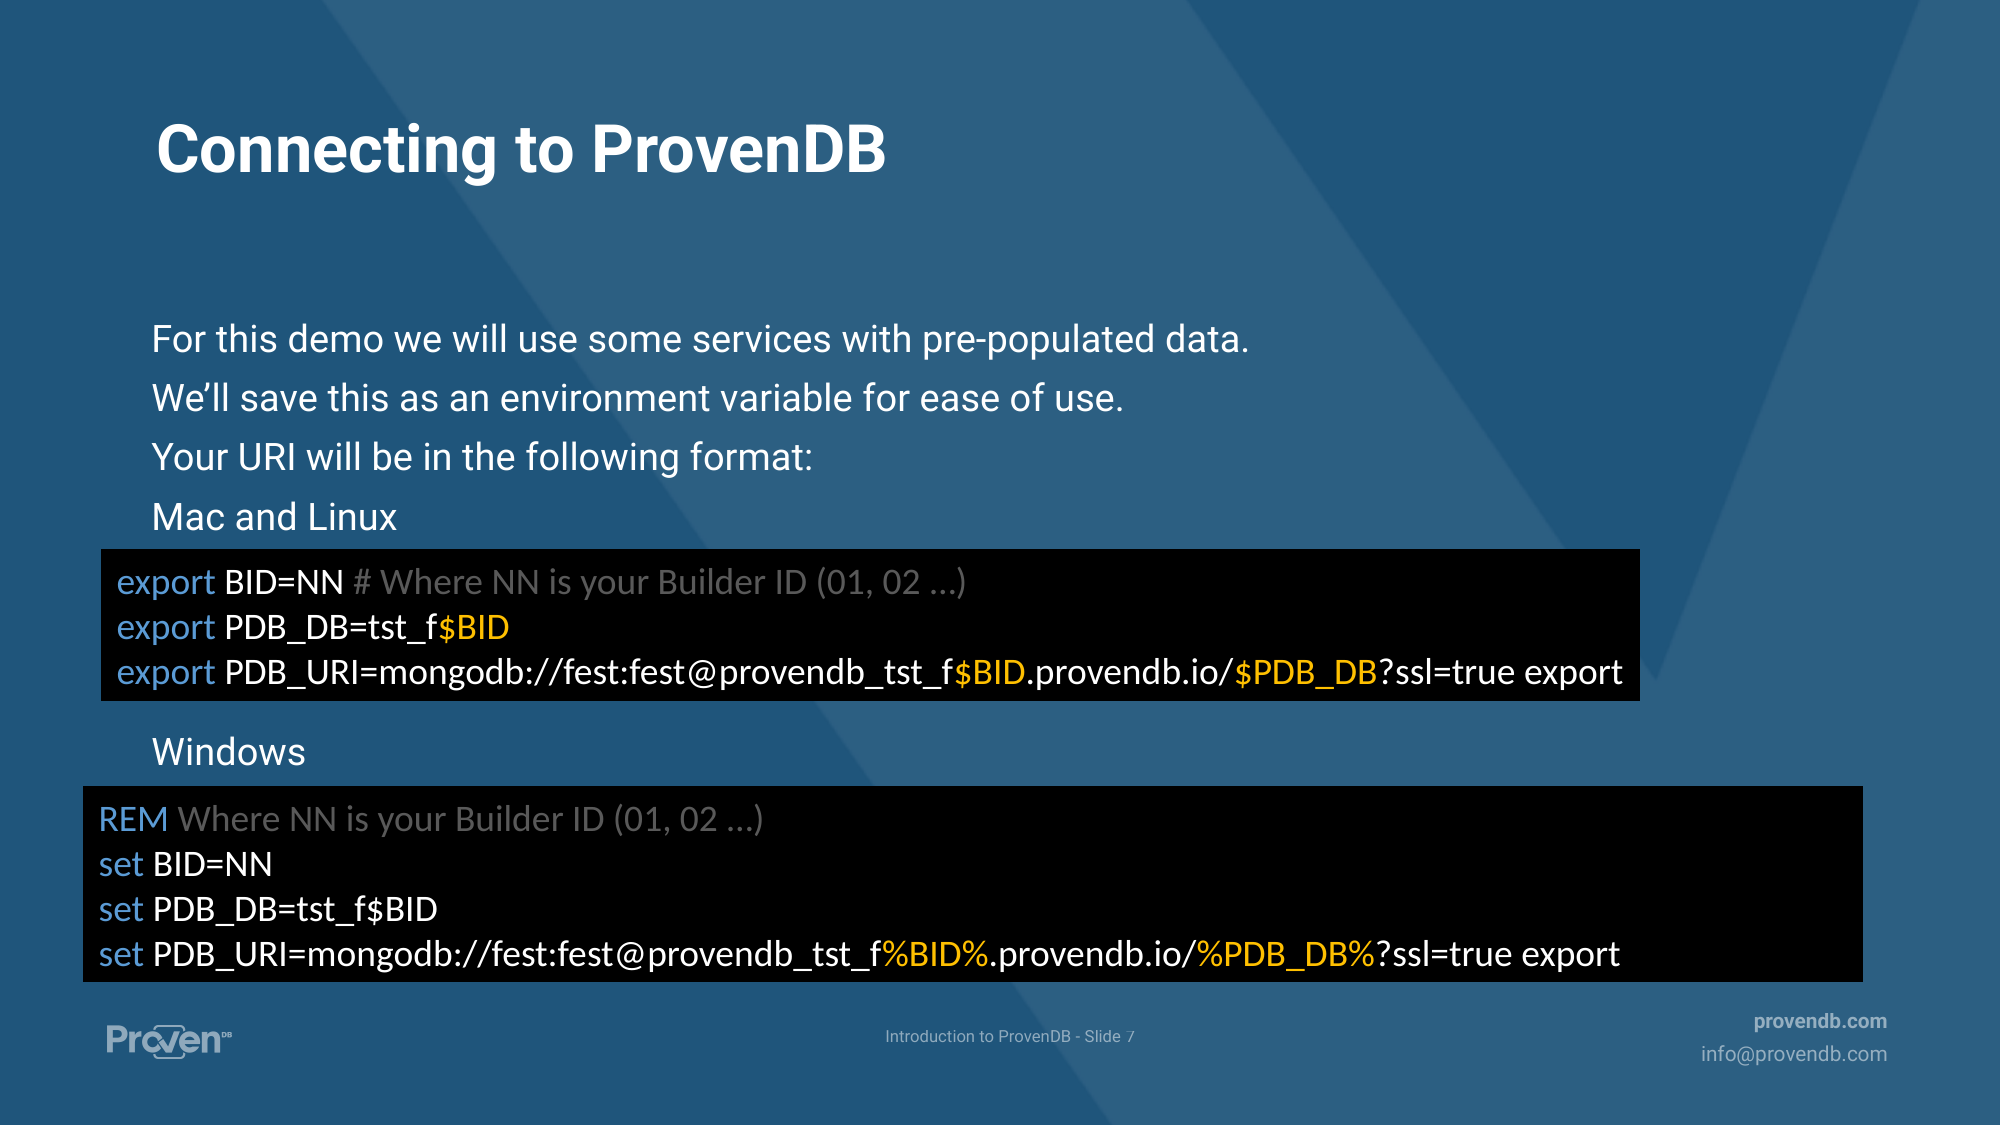

Connecting to ProvenDB
For this demo we will use some services with pre-populated data.
We’ll save this as an environment variable for ease of use.
Your URI will be in the following format:
Mac and Linux

Windows

export BID=NN # Where NN is your Builder ID (01, 02 …)
export PDB_DB=tst_f$BID
export PDB_URI=mongodb://fest:fest@provendb_tst_f$BID.provendb.io/$PDB_DB?ssl=true export
REM Where NN is your Builder ID (01, 02 …)
set BID=NN
set PDB_DB=tst_f$BID
set PDB_URI=mongodb://fest:fest@provendb_tst_f%BID%.provendb.io/%PDB_DB%?ssl=true export